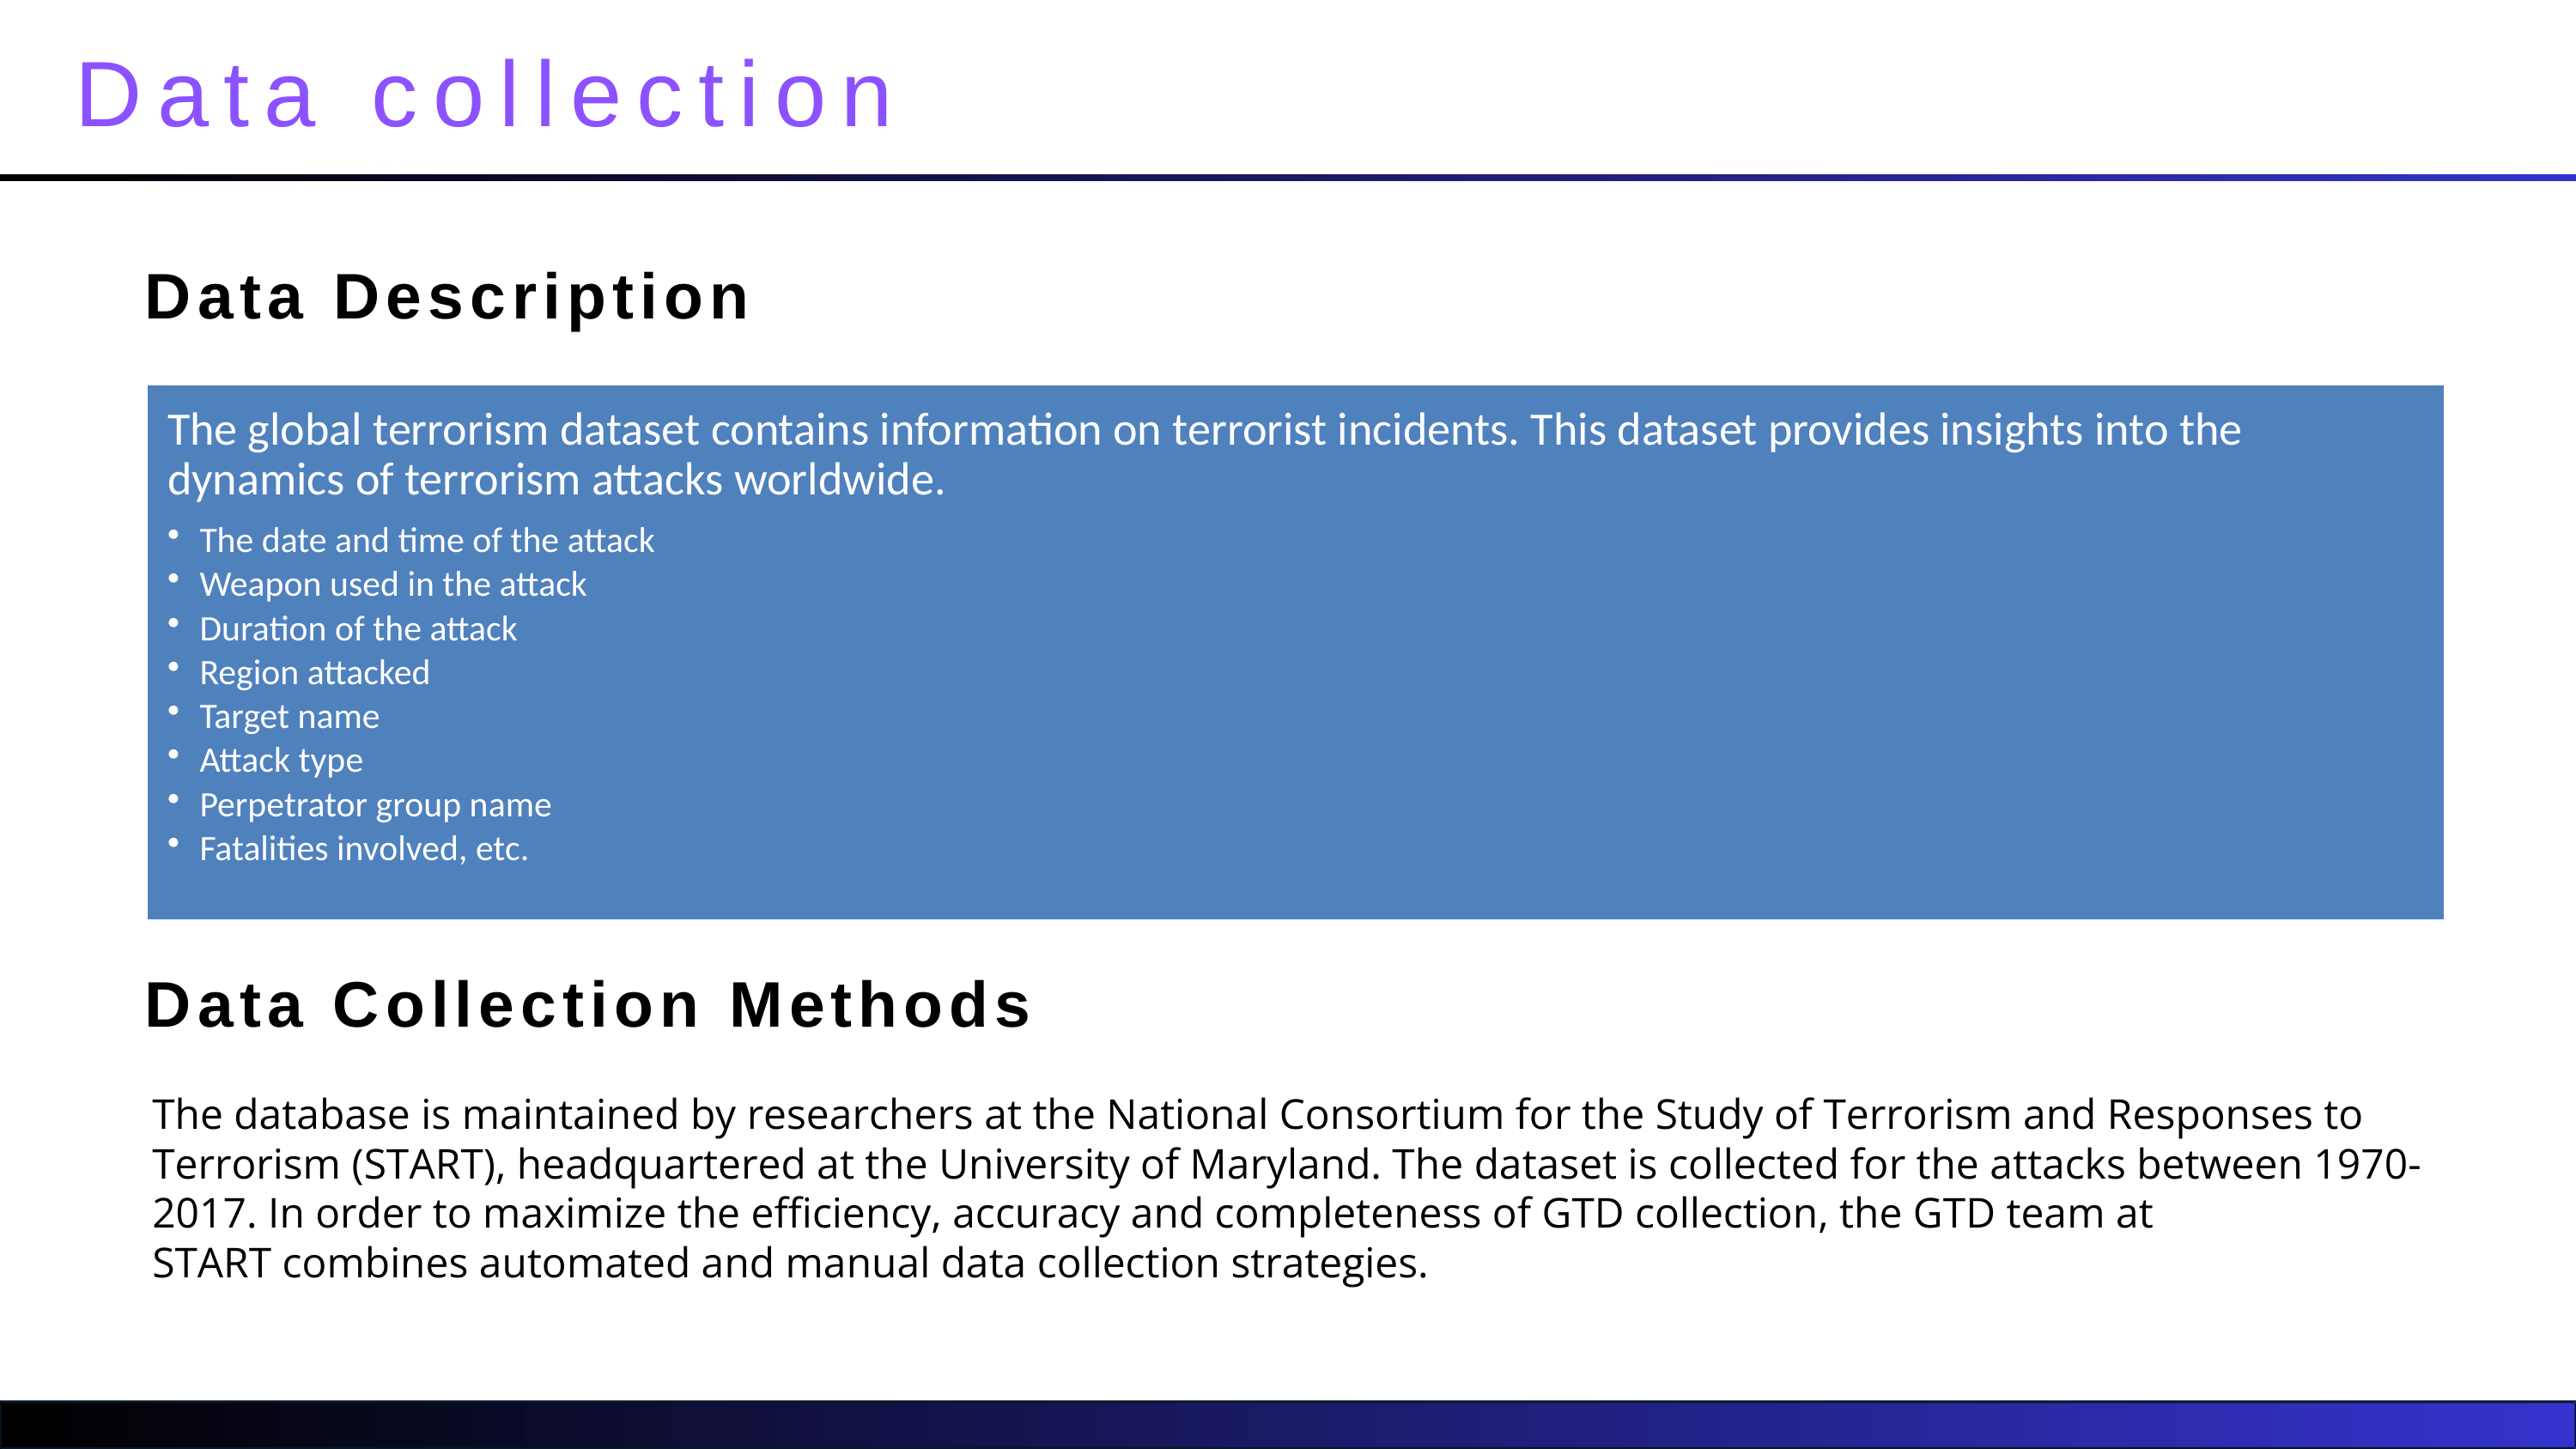

Data collection

Data Description
The global terrorism dataset contains information on terrorist incidents. This dataset provides insights into the dynamics of terrorism attacks worldwide.
The date and time of the attack
Weapon used in the attack
Duration of the attack
Region attacked
Target name
Attack type
Perpetrator group name
Fatalities involved, etc.
Data Collection Methods
The database is maintained by researchers at the National Consortium for the Study of Terrorism and Responses to Terrorism (START), headquartered at the University of Maryland. The dataset is collected for the attacks between 1970-2017. In order to maximize the efficiency, accuracy and completeness of GTD collection, the GTD team at
START combines automated and manual data collection strategies.